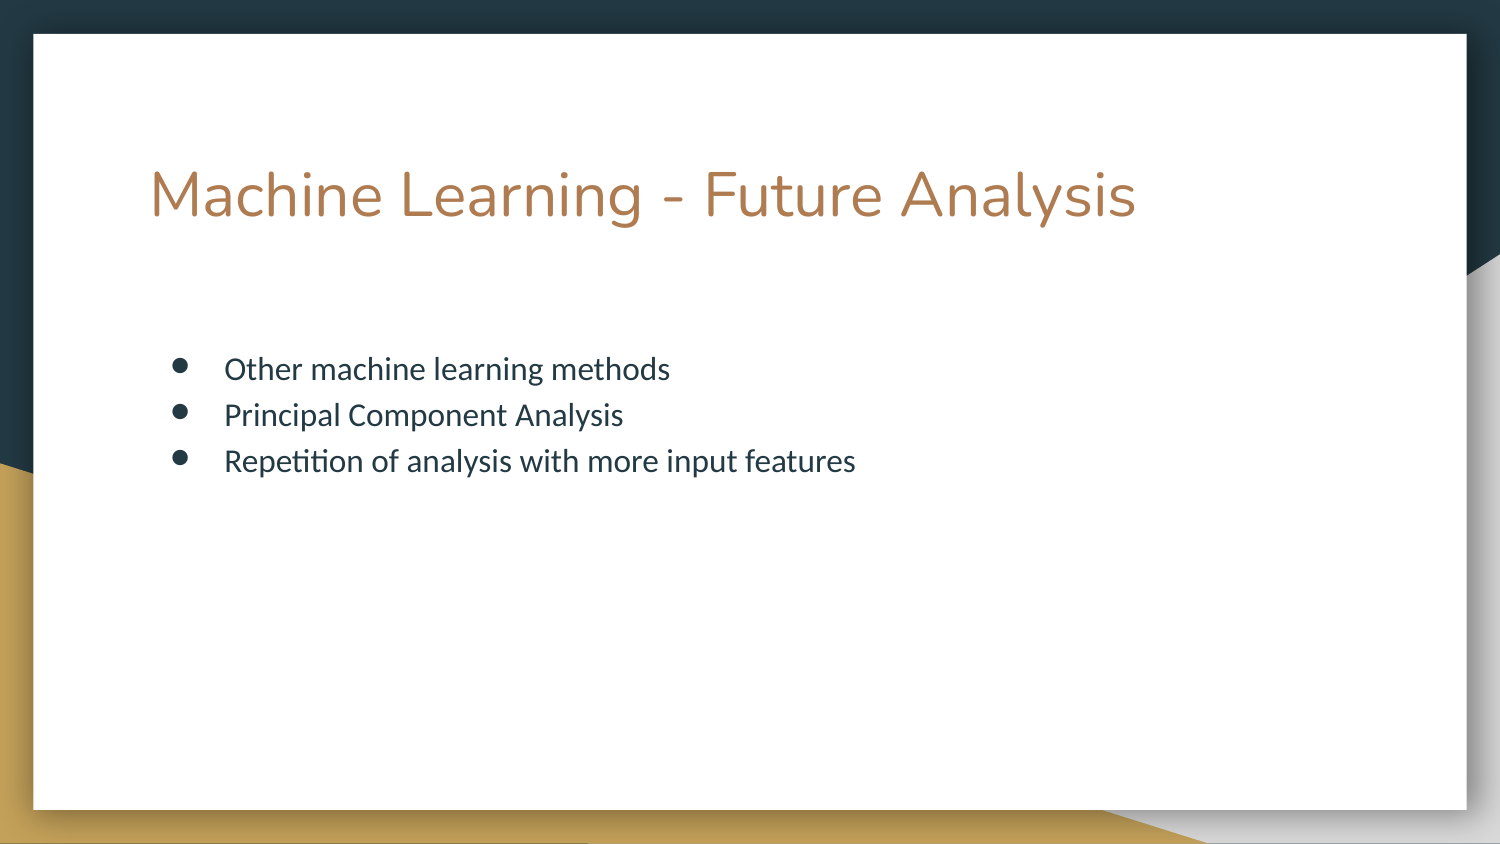

# Machine Learning - Future Analysis
Other machine learning methods
Principal Component Analysis
Repetition of analysis with more input features